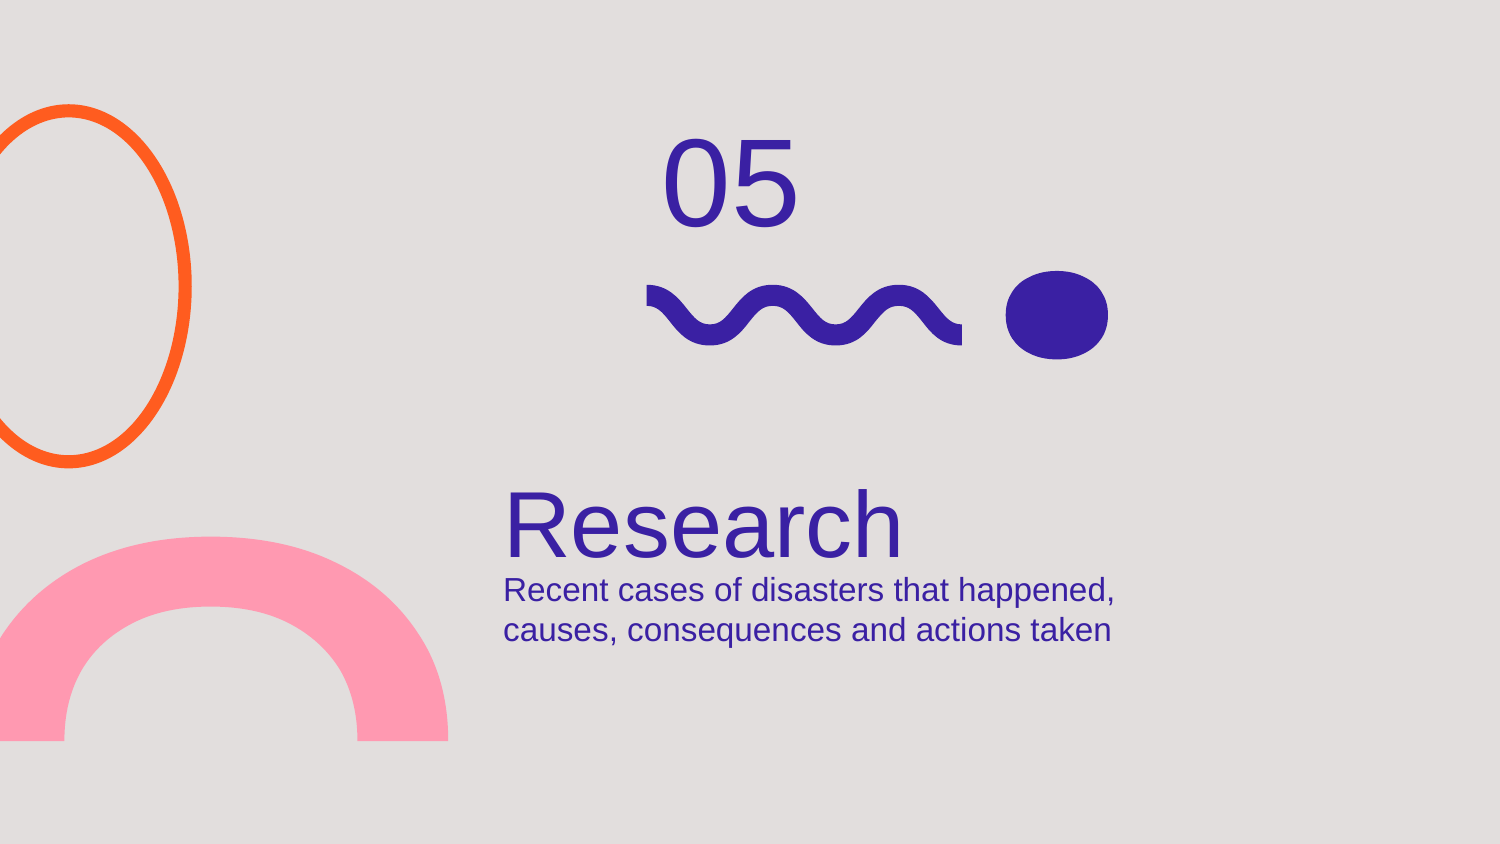

05

# Research
Recent cases of disasters that happened, causes, consequences and actions taken